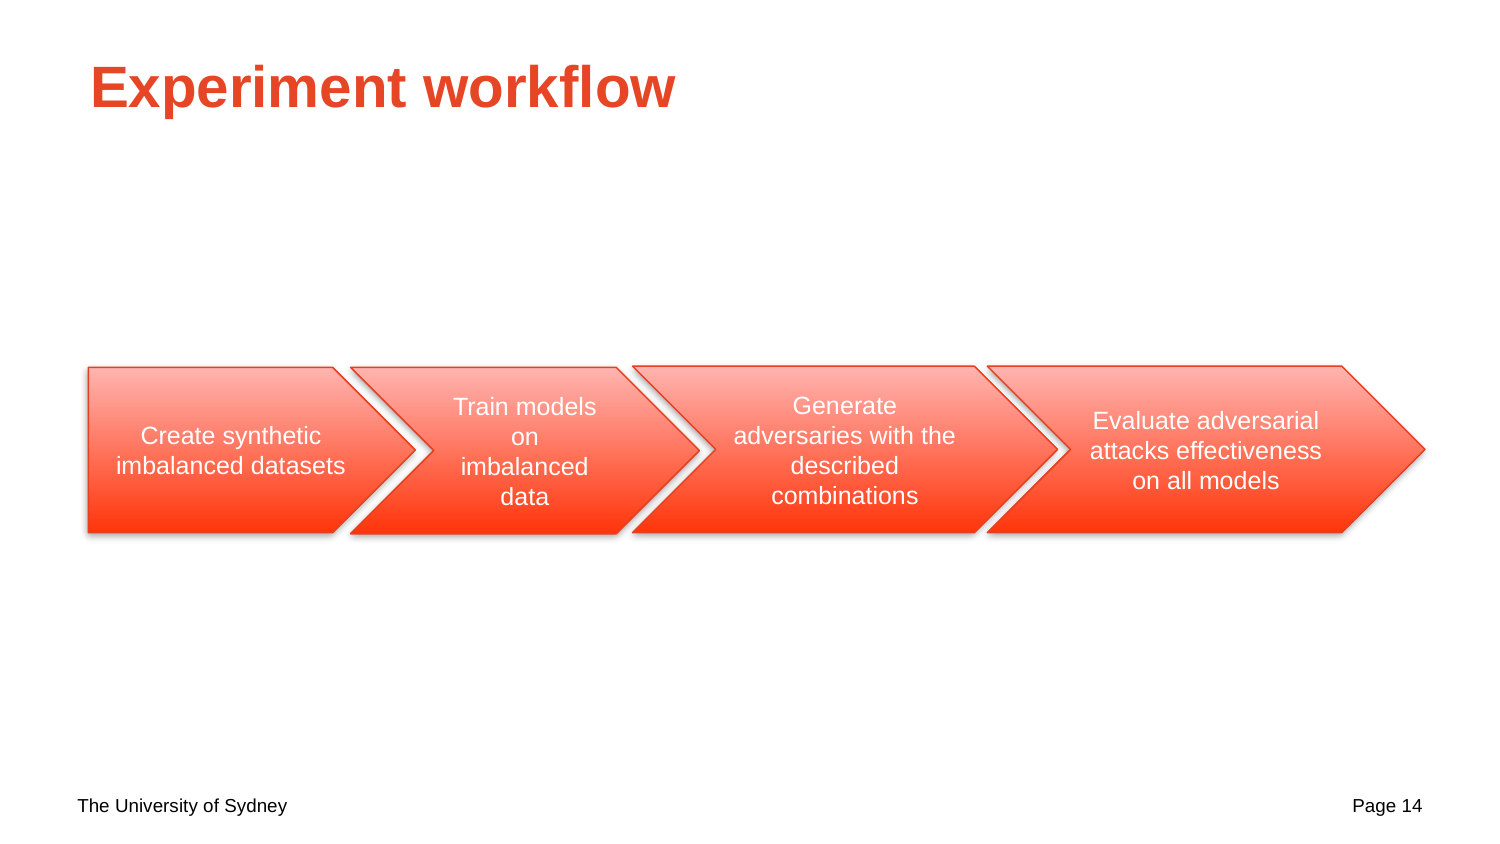

# Experiment workflow
Generate adversaries with the described combinations
Evaluate adversarial attacks effectiveness on all models
Create synthetic imbalanced datasets
Train models on imbalanced data